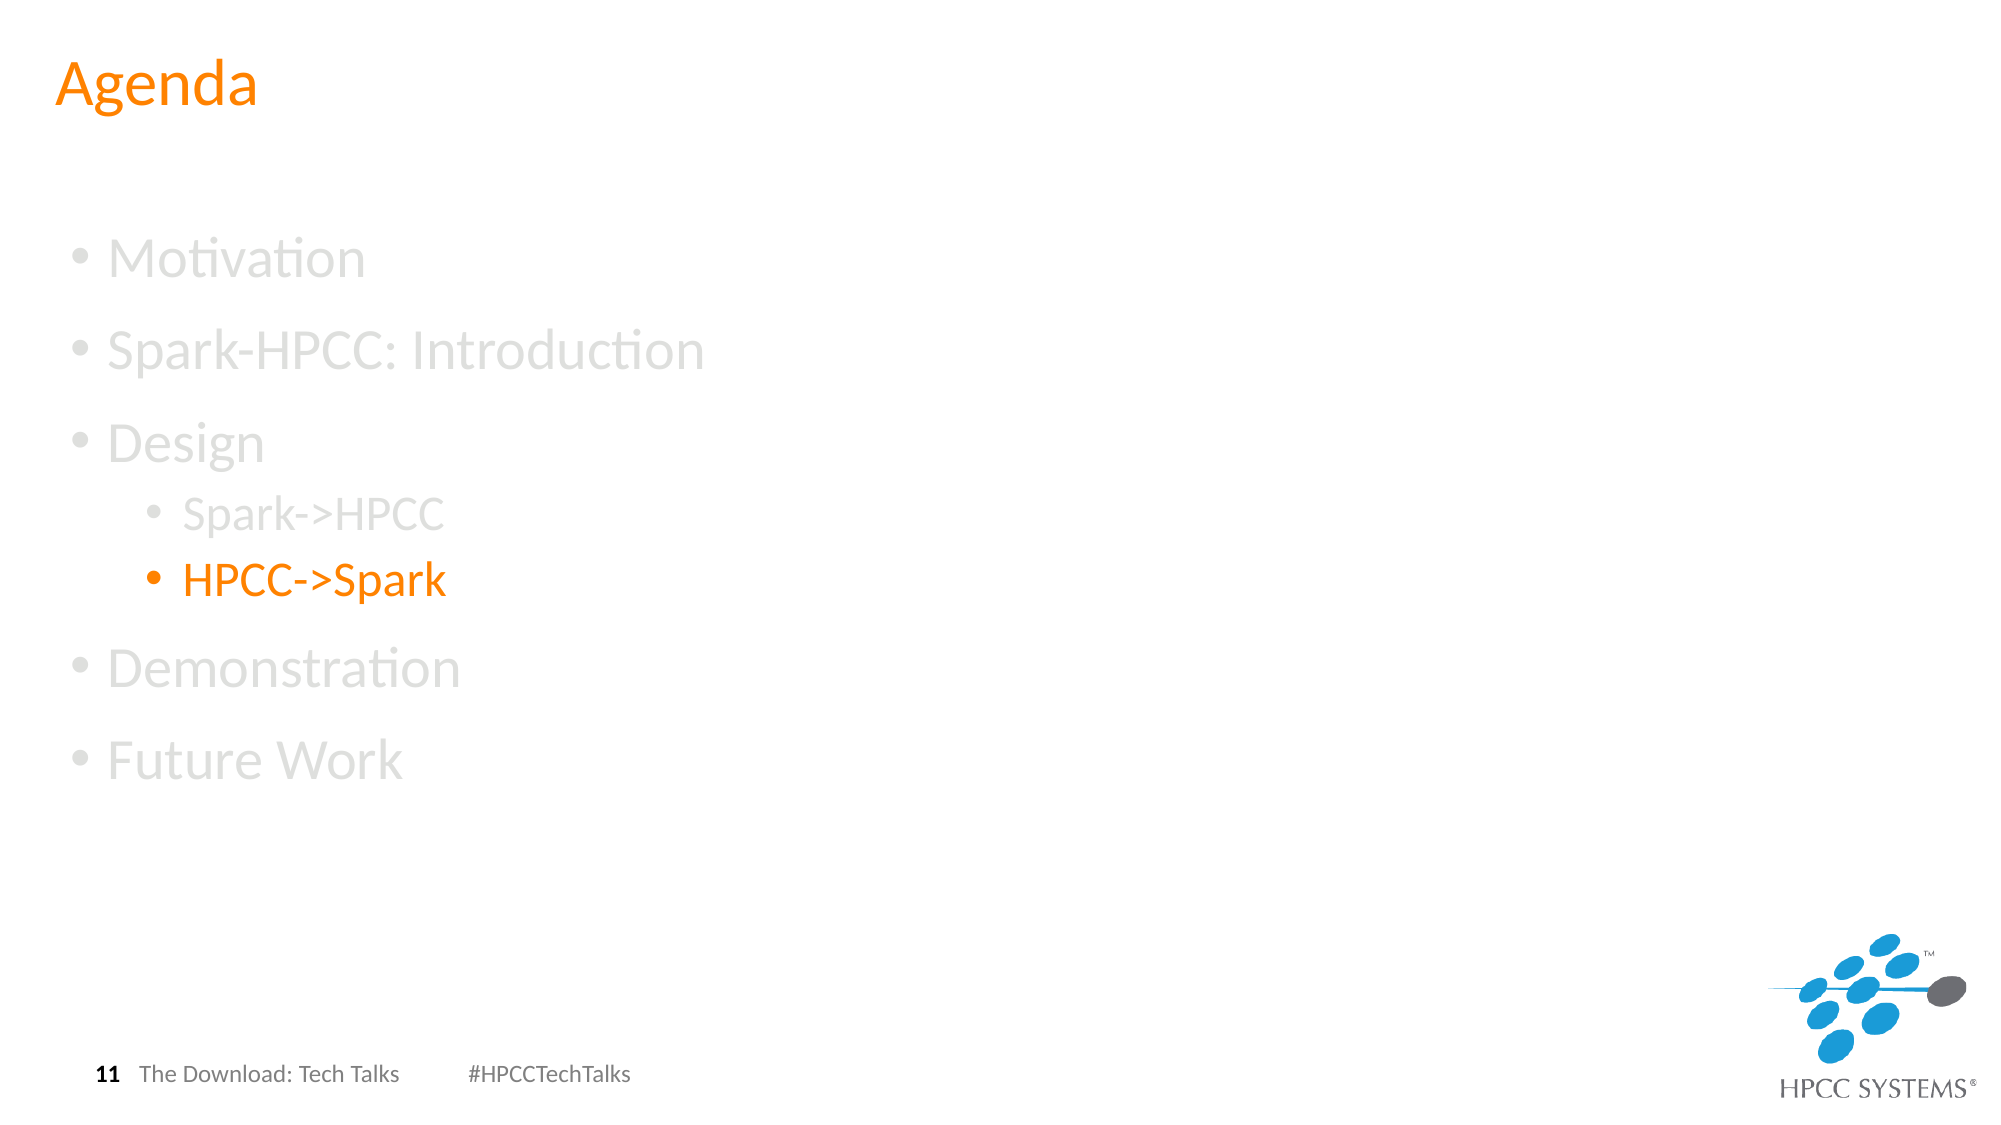

# Agenda
Motivation
Spark-HPCC: Introduction
Design
Spark->HPCC
HPCC->Spark
Demonstration
Future Work

11
The Download: Tech Talks            #HPCCTechTalks